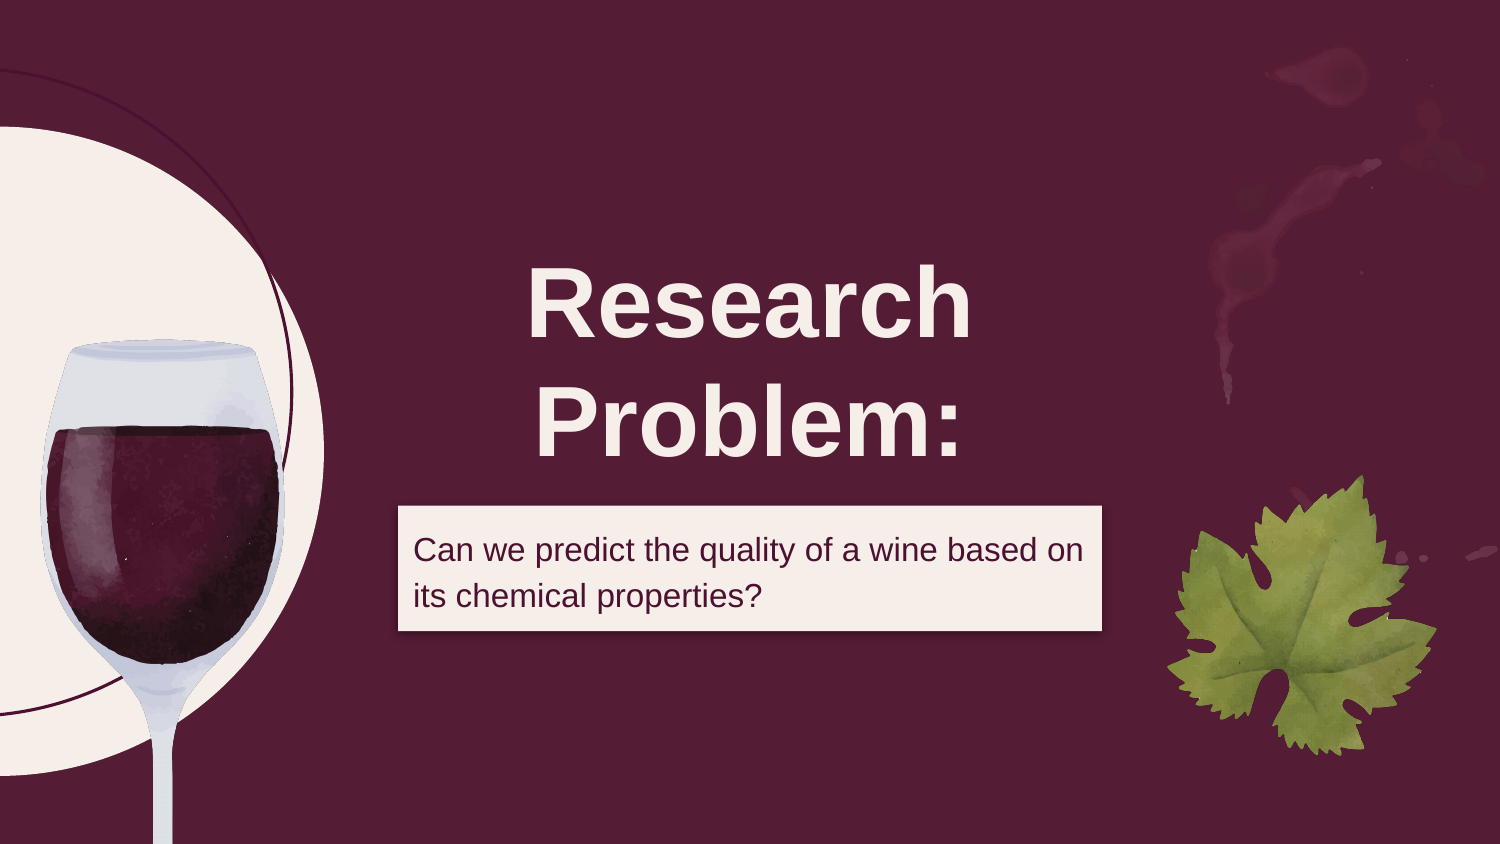

# Research Problem:
Can we predict the quality of a wine based on its chemical properties?